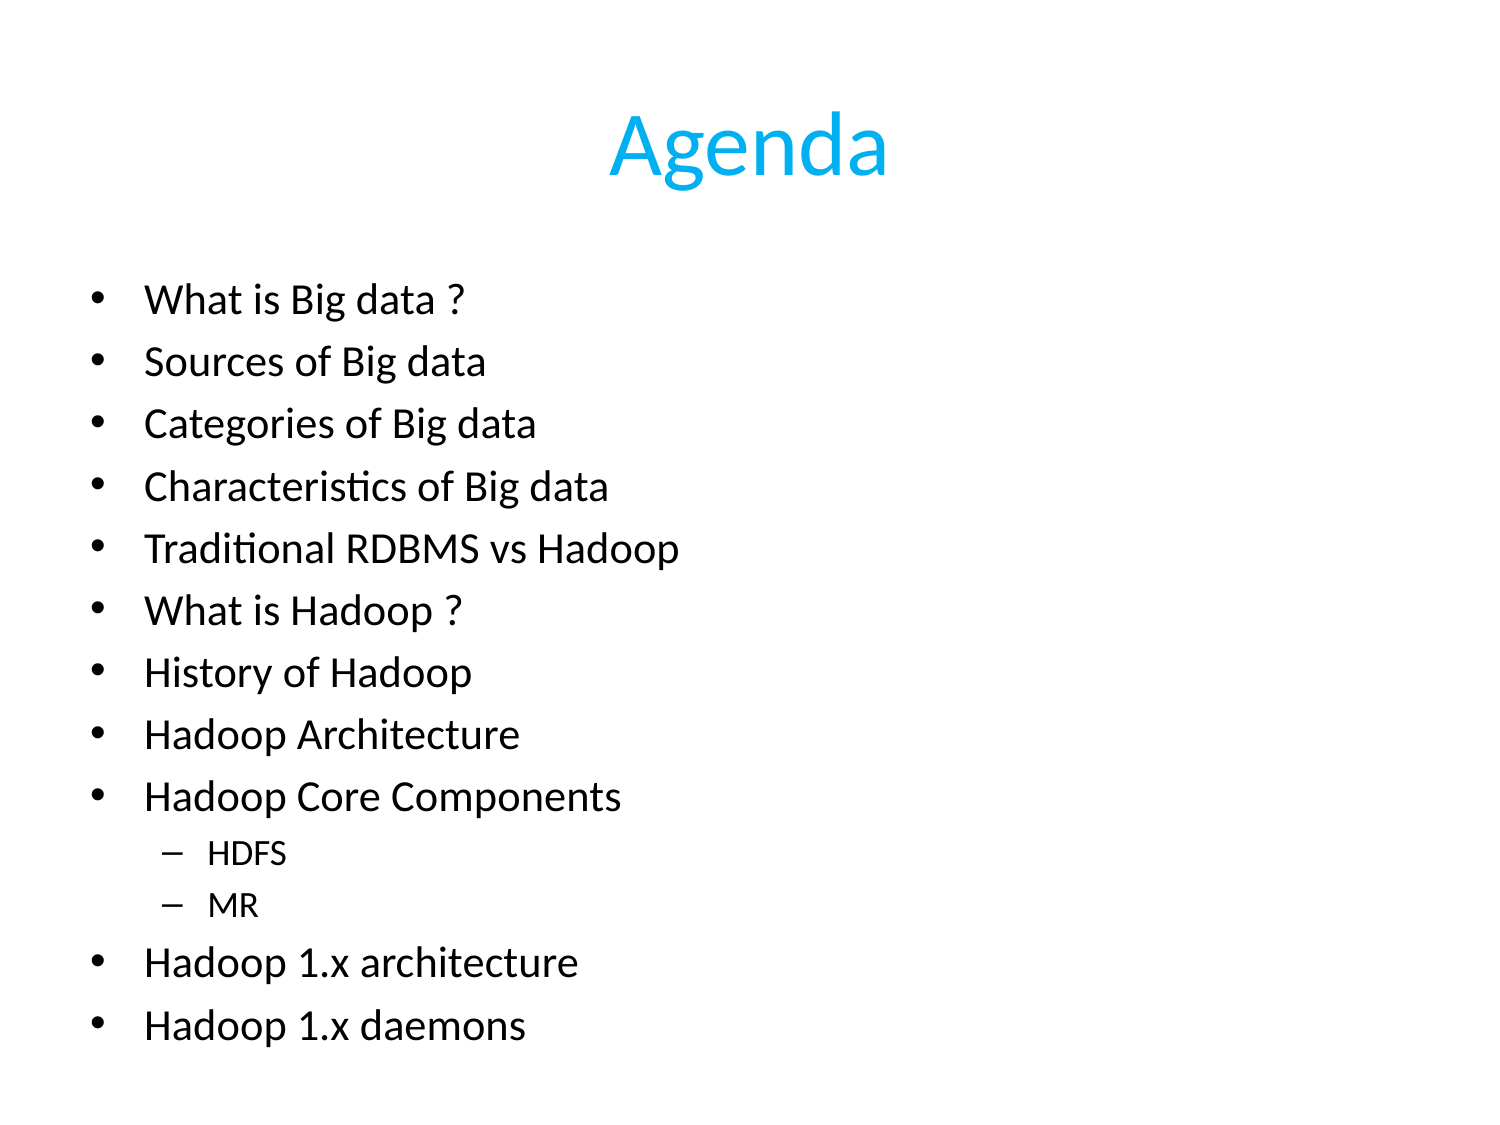

# Agenda
What is Big data ?
Sources of Big data
Categories of Big data
Characteristics of Big data
Traditional RDBMS vs Hadoop
What is Hadoop ?
History of Hadoop
Hadoop Architecture
Hadoop Core Components
HDFS
MR
Hadoop 1.x architecture
Hadoop 1.x daemons